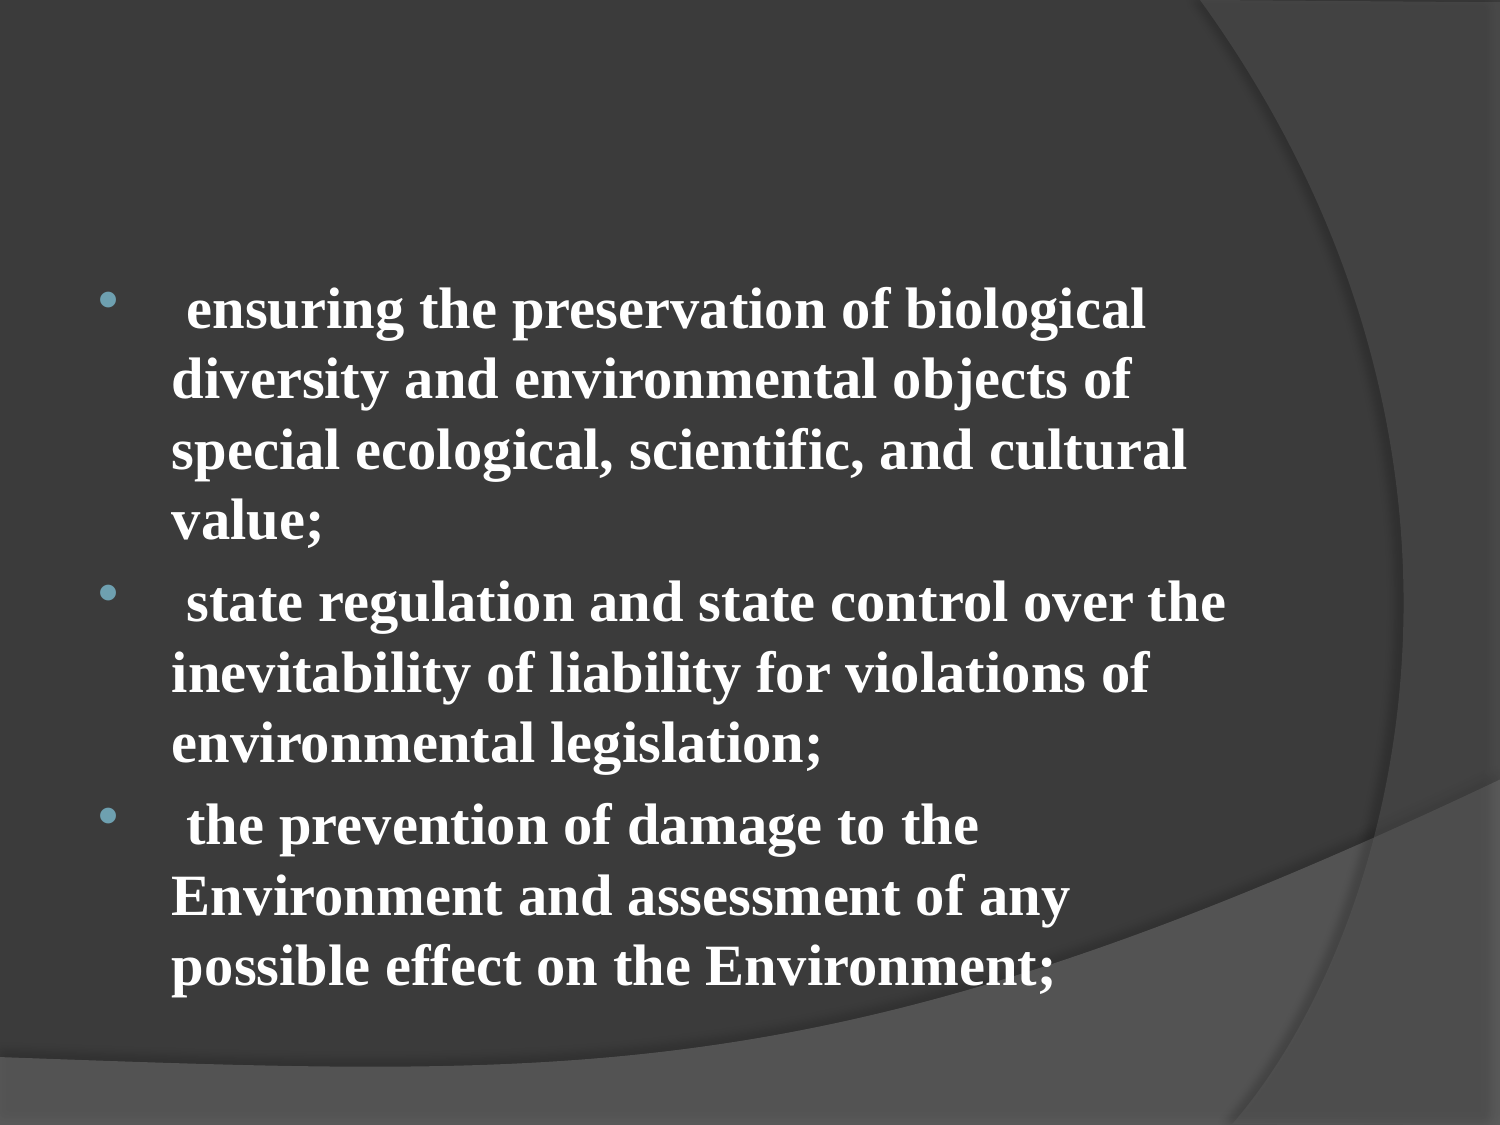

#
 ensuring the preservation of biological diversity and environmental objects of special ecological, scientific, and cultural value;
 state regulation and state control over the inevitability of liability for violations of environmental legislation;
 the prevention of damage to the Environment and assessment of any possible effect on the Environment;